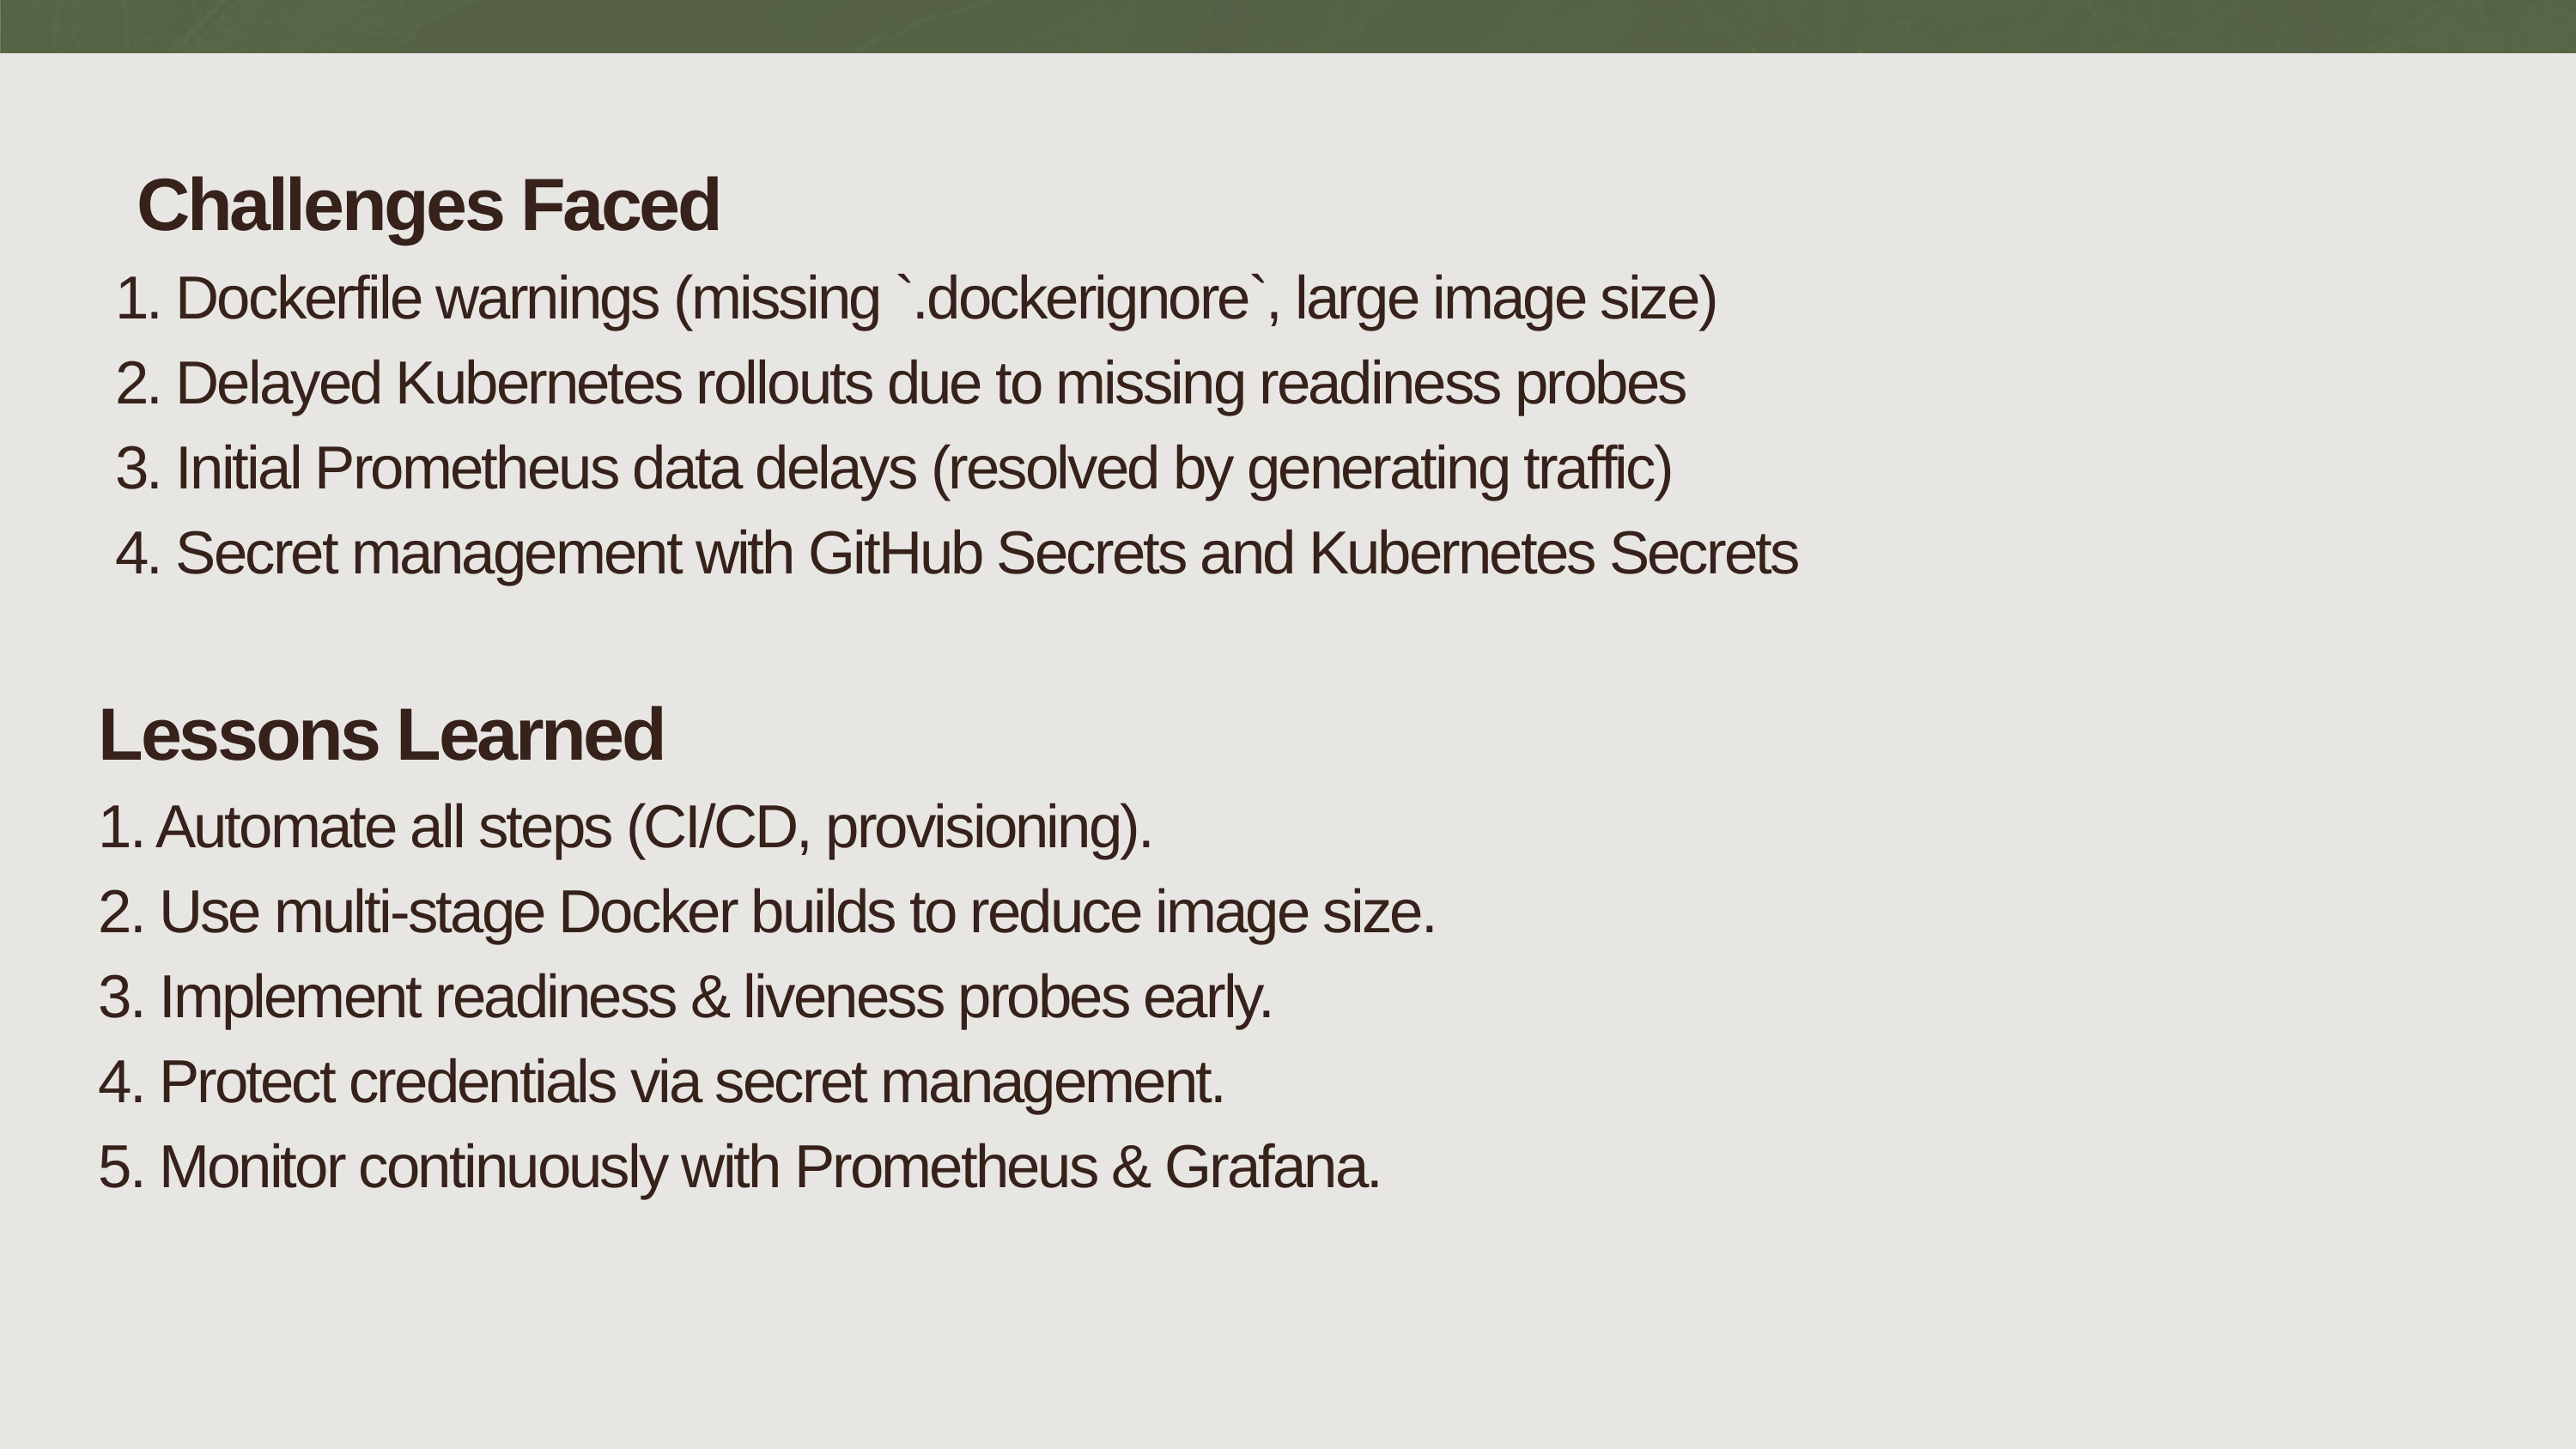

Challenges Faced
 1. Dockerfile warnings (missing `.dockerignore`, large image size)
 2. Delayed Kubernetes rollouts due to missing readiness probes
 3. Initial Prometheus data delays (resolved by generating traffic)
 4. Secret management with GitHub Secrets and Kubernetes Secrets

Lessons Learned
1. Automate all steps (CI/CD, provisioning).
2. Use multi-stage Docker builds to reduce image size.
3. Implement readiness & liveness probes early.
4. Protect credentials via secret management.
5. Monitor continuously with Prometheus & Grafana.